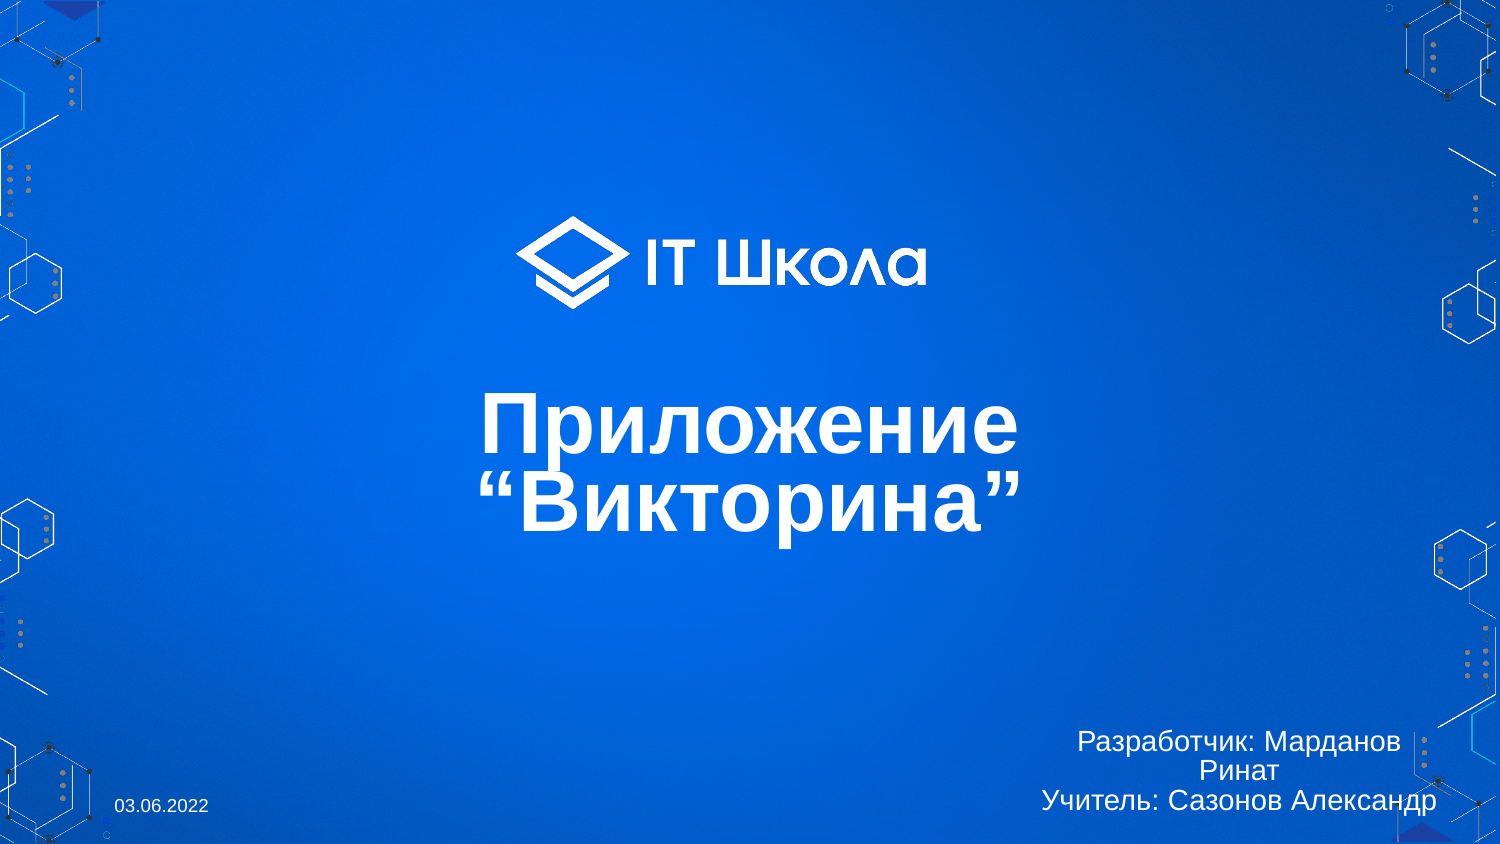

# Приложение “Викторина”
Разработчик: Марданов Ринат
Учитель: Сазонов Александр
03.06.2022